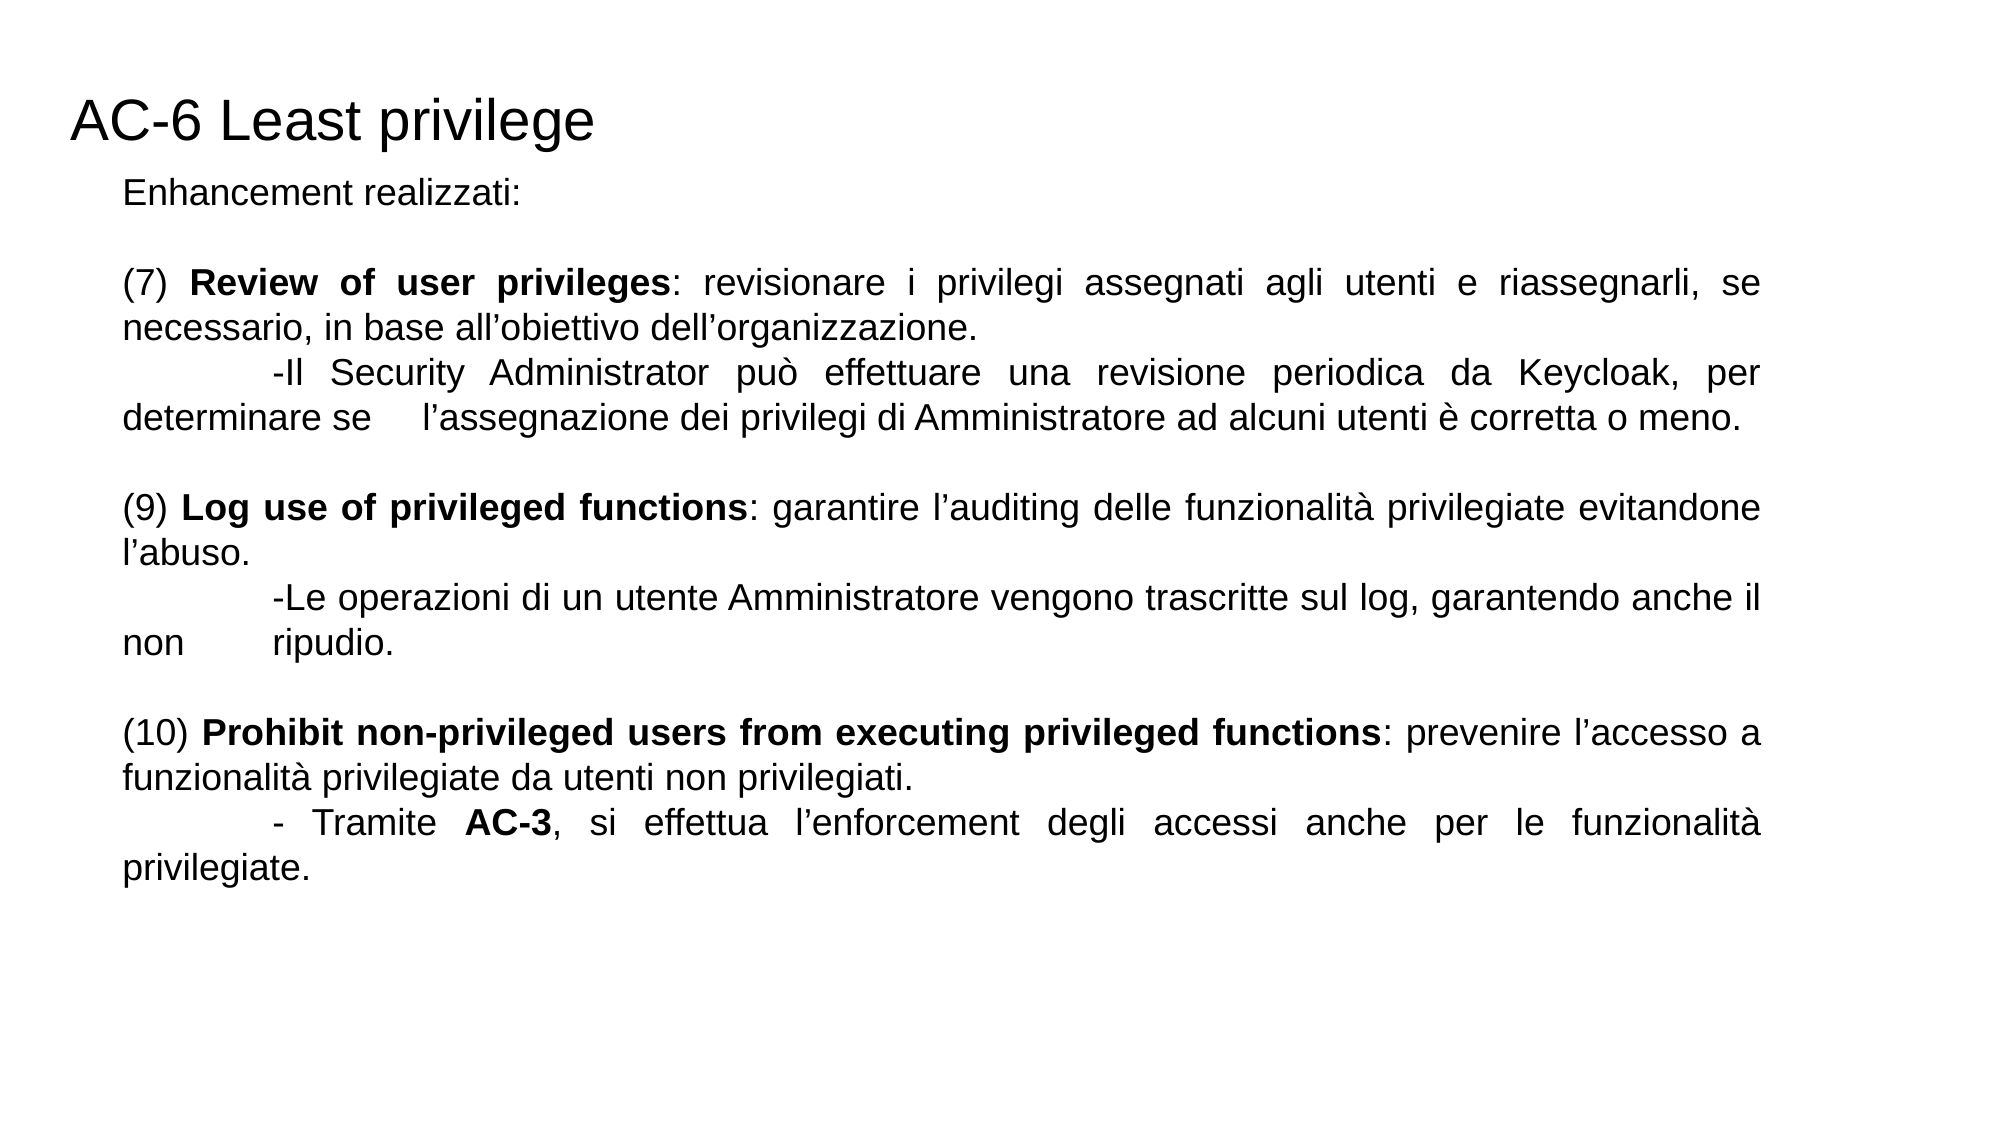

AC-6 Least privilege
Enhancement realizzati:

(7) Review of user privileges: revisionare i privilegi assegnati agli utenti e riassegnarli, se necessario, in base all’obiettivo dell’organizzazione.
	-Il Security Administrator può effettuare una revisione periodica da Keycloak, per determinare se 	l’assegnazione dei privilegi di Amministratore ad alcuni utenti è corretta o meno.

(9) Log use of privileged functions: garantire l’auditing delle funzionalità privilegiate evitandone l’abuso.
	-Le operazioni di un utente Amministratore vengono trascritte sul log, garantendo anche il non 	ripudio.

(10) Prohibit non-privileged users from executing privileged functions: prevenire l’accesso a funzionalità privilegiate da utenti non privilegiati.
	- Tramite AC-3, si effettua l’enforcement degli accessi anche per le funzionalità privilegiate.